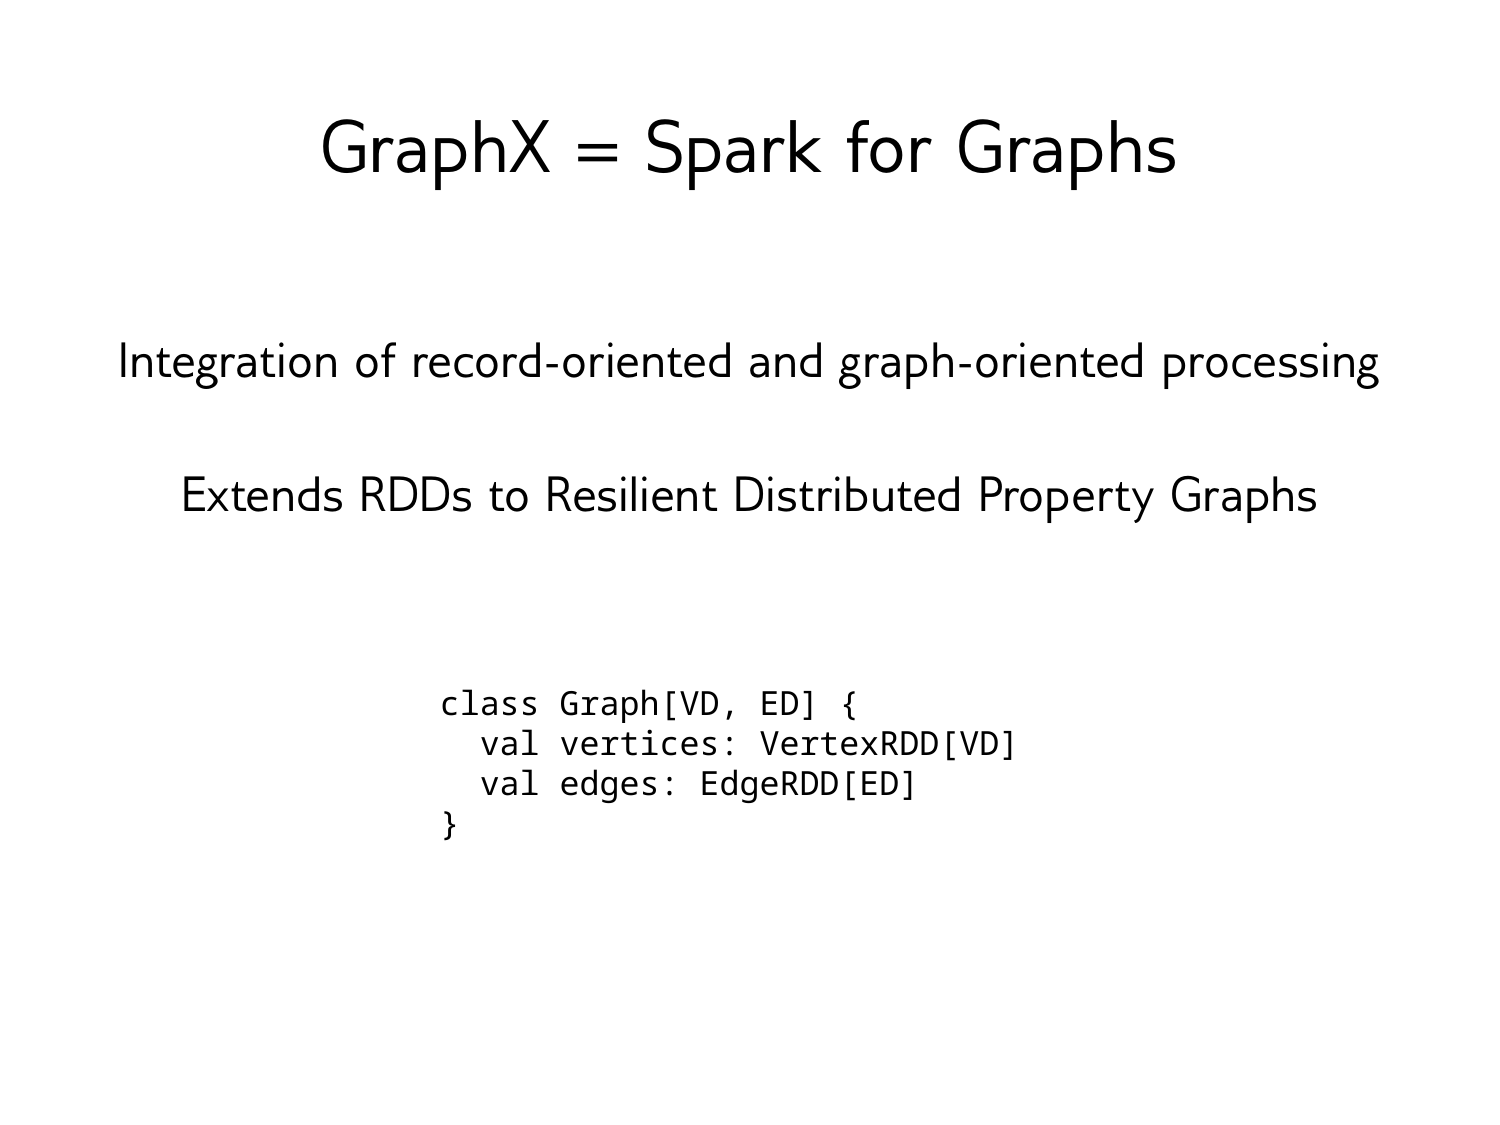

GraphX = Spark for Graphs
Integration of record-oriented and graph-oriented processing
Extends RDDs to Resilient Distributed Property Graphs
class Graph[VD, ED] {
  val vertices: VertexRDD[VD]
  val edges: EdgeRDD[ED]
}